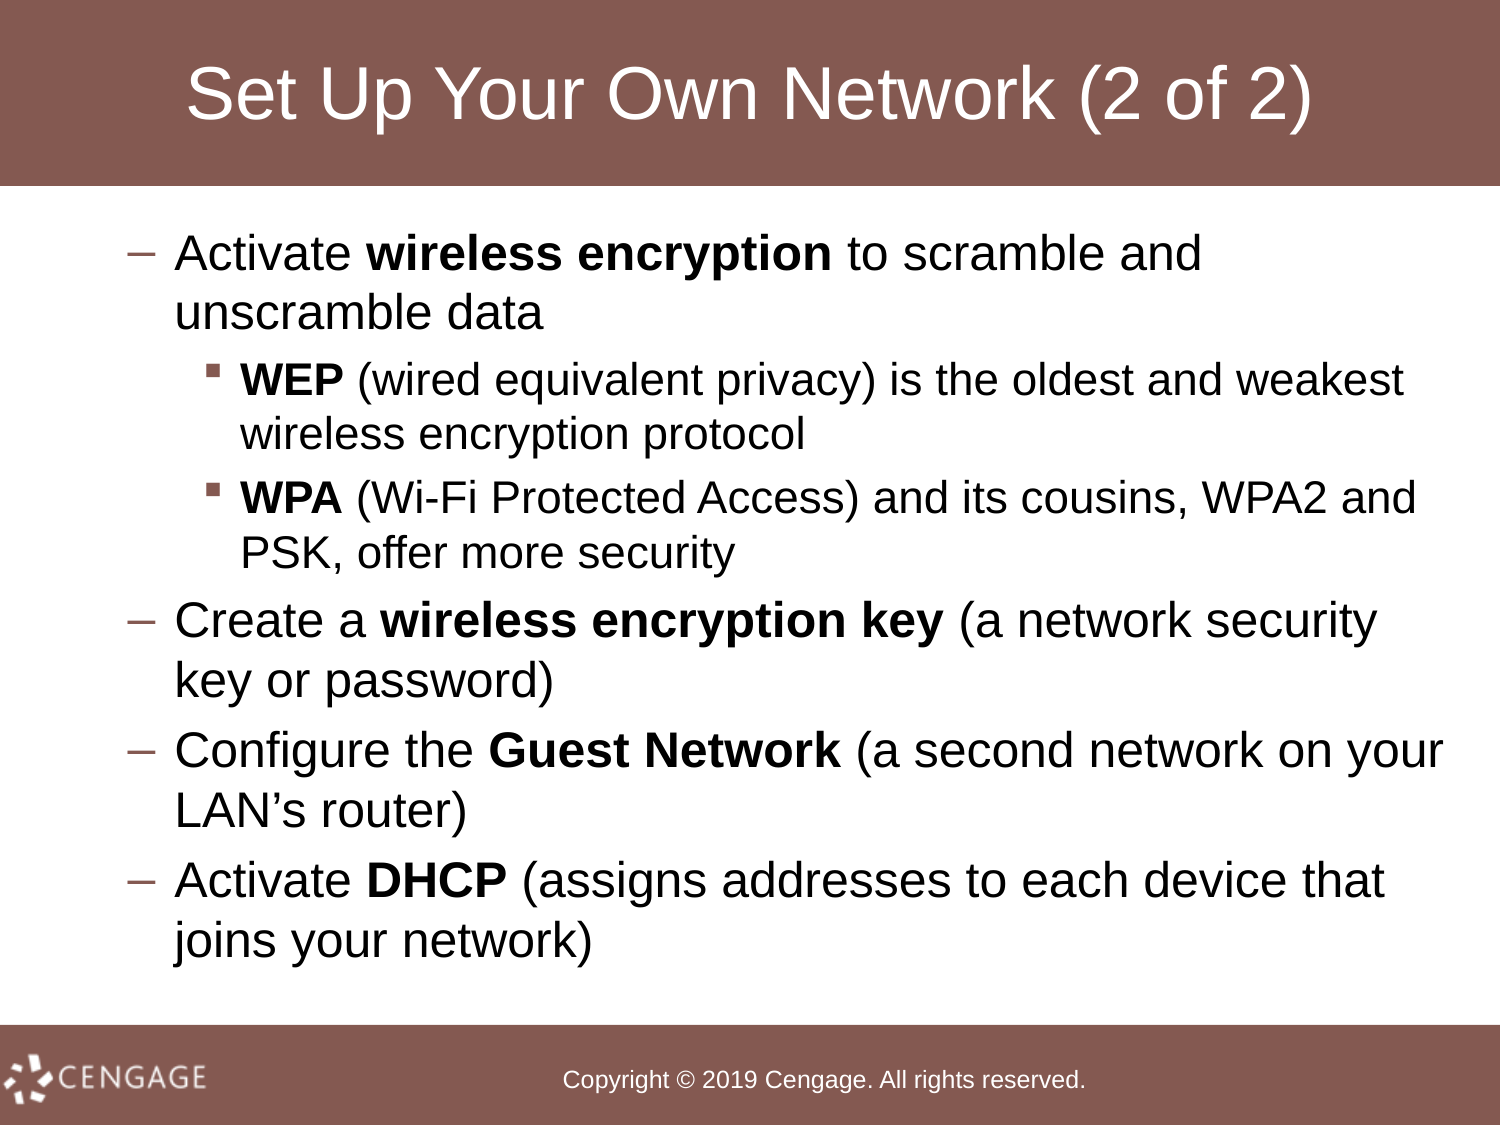

# Set Up Your Own Network (2 of 2)
Activate wireless encryption to scramble and unscramble data
WEP (wired equivalent privacy) is the oldest and weakest wireless encryption protocol
WPA (Wi-Fi Protected Access) and its cousins, WPA2 and PSK, offer more security
Create a wireless encryption key (a network security key or password)
Configure the Guest Network (a second network on your LAN’s router)
Activate DHCP (assigns addresses to each device that joins your network)